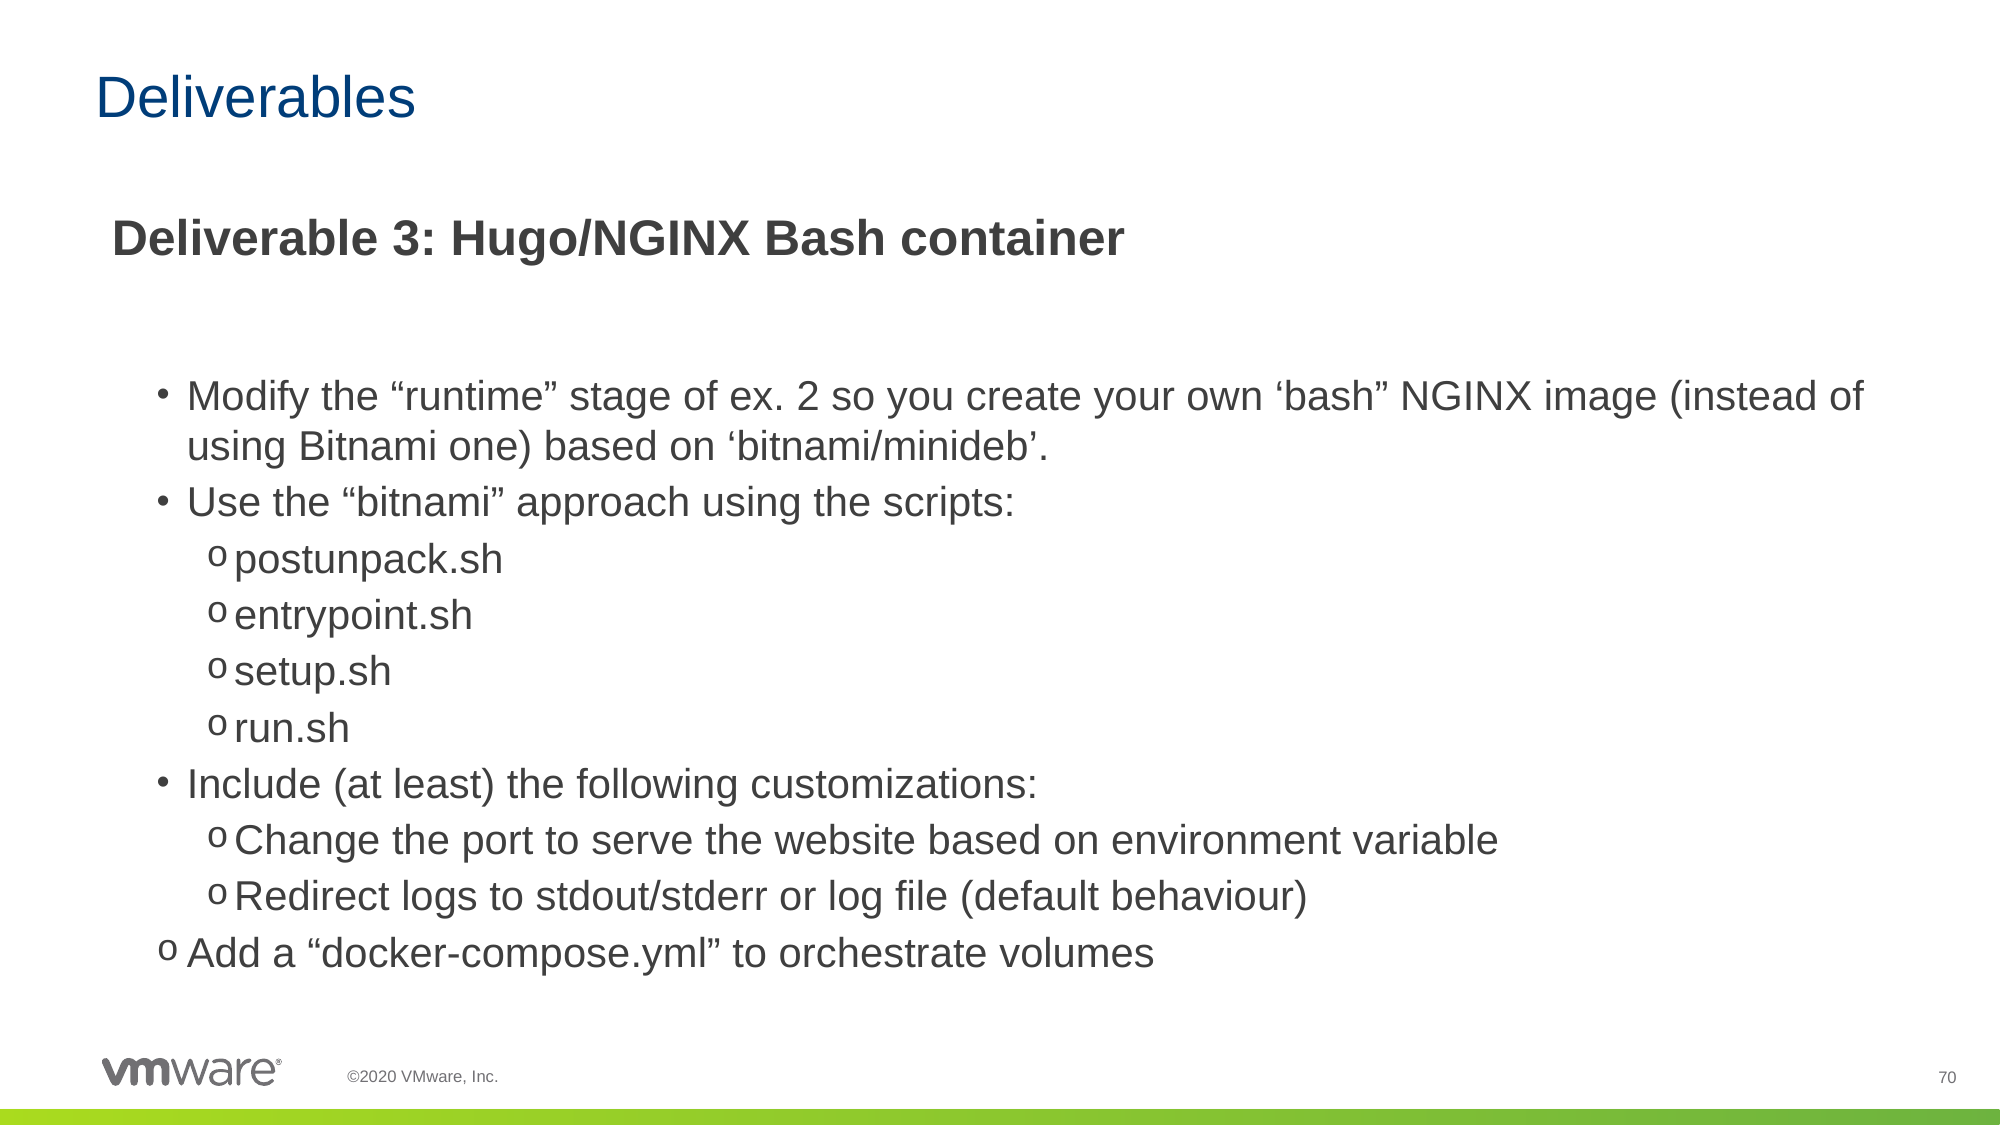

# Deliverables
Deliverable 3: Hugo/NGINX Bash container

Modify the “runtime” stage of ex. 2 so you create your own ‘bash” NGINX image (instead of using Bitnami one) based on ‘bitnami/minideb’.
Use the “bitnami” approach using the scripts:
postunpack.sh
entrypoint.sh
setup.sh
run.sh
Include (at least) the following customizations:
Change the port to serve the website based on environment variable
Redirect logs to stdout/stderr or log file (default behaviour)
Add a “docker-compose.yml” to orchestrate volumes